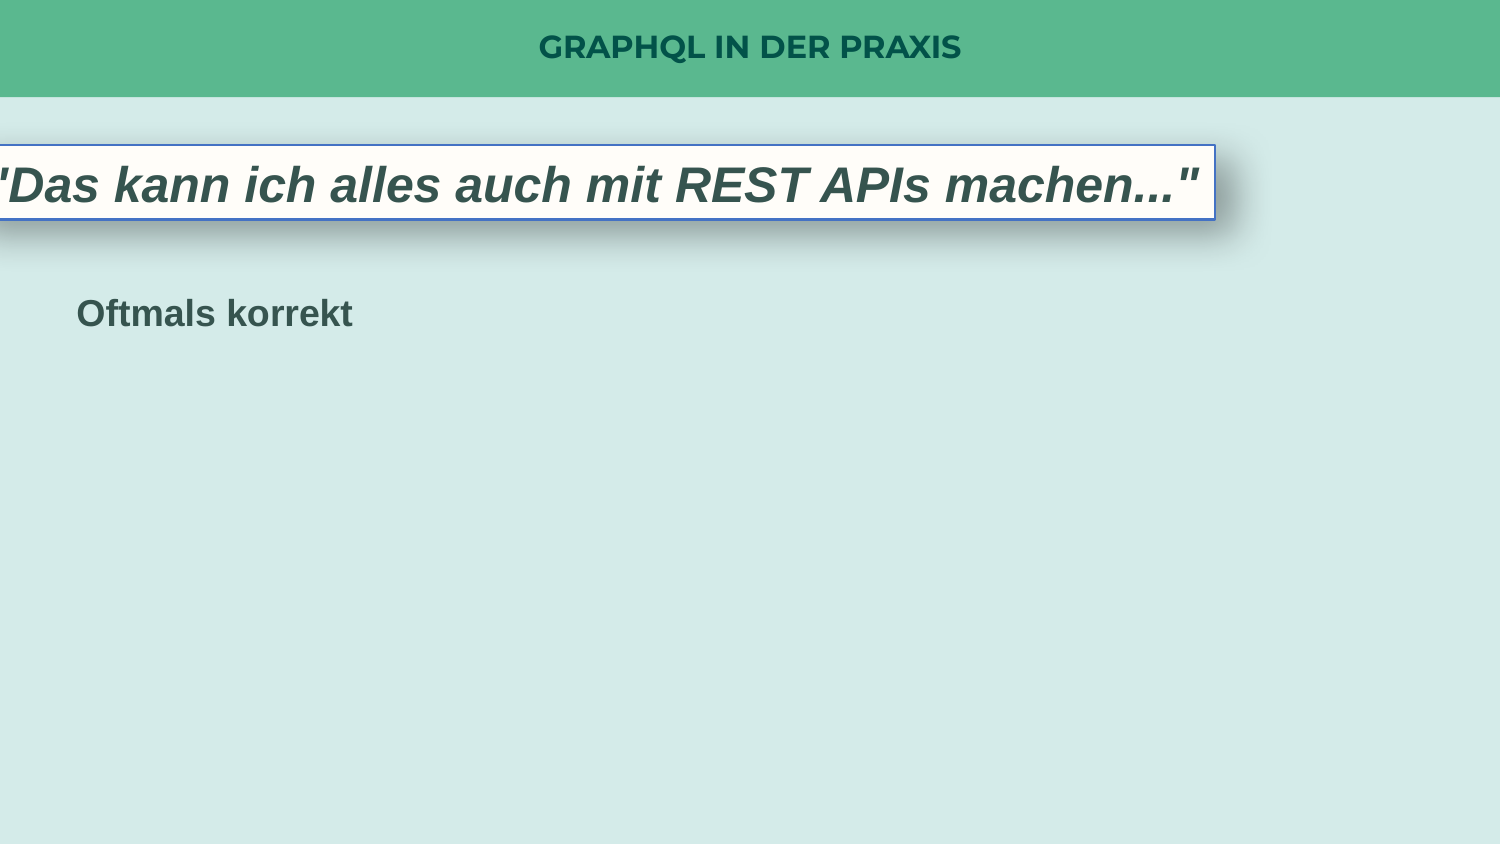

# GraphQL in der Praxis
"Das kann ich alles auch mit REST APIs machen..."
Oftmals korrekt